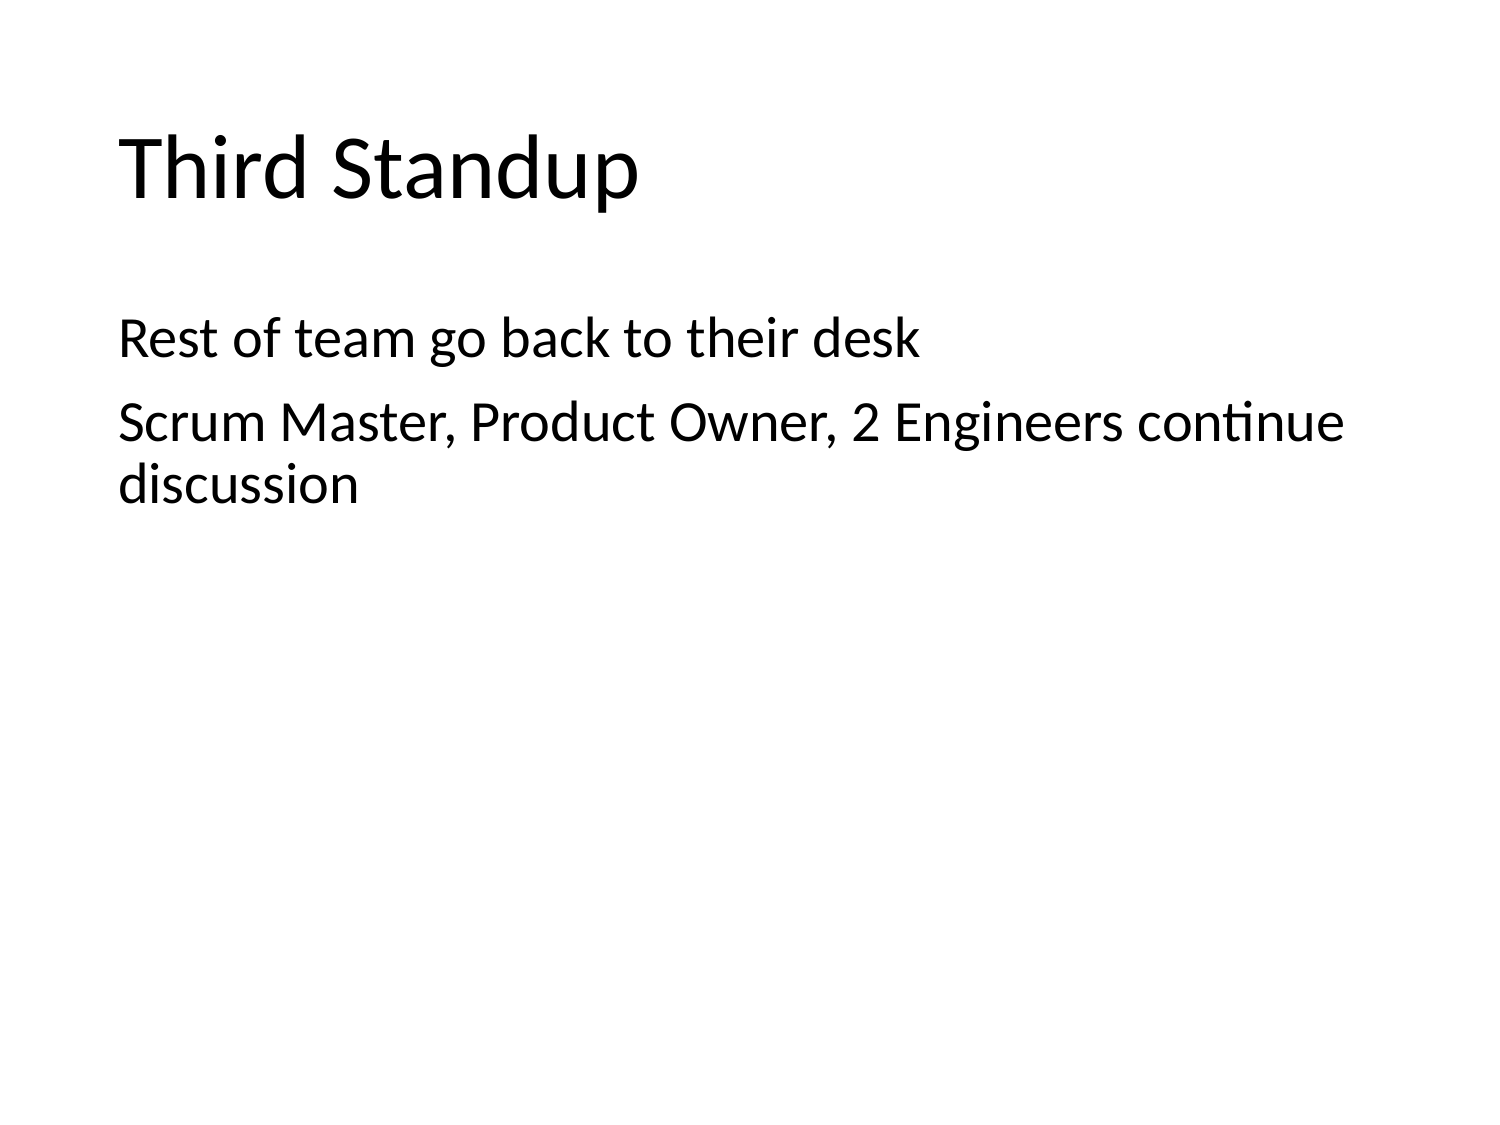

# Third Standup
Rest of team go back to their desk
Scrum Master, Product Owner, 2 Engineers continue discussion